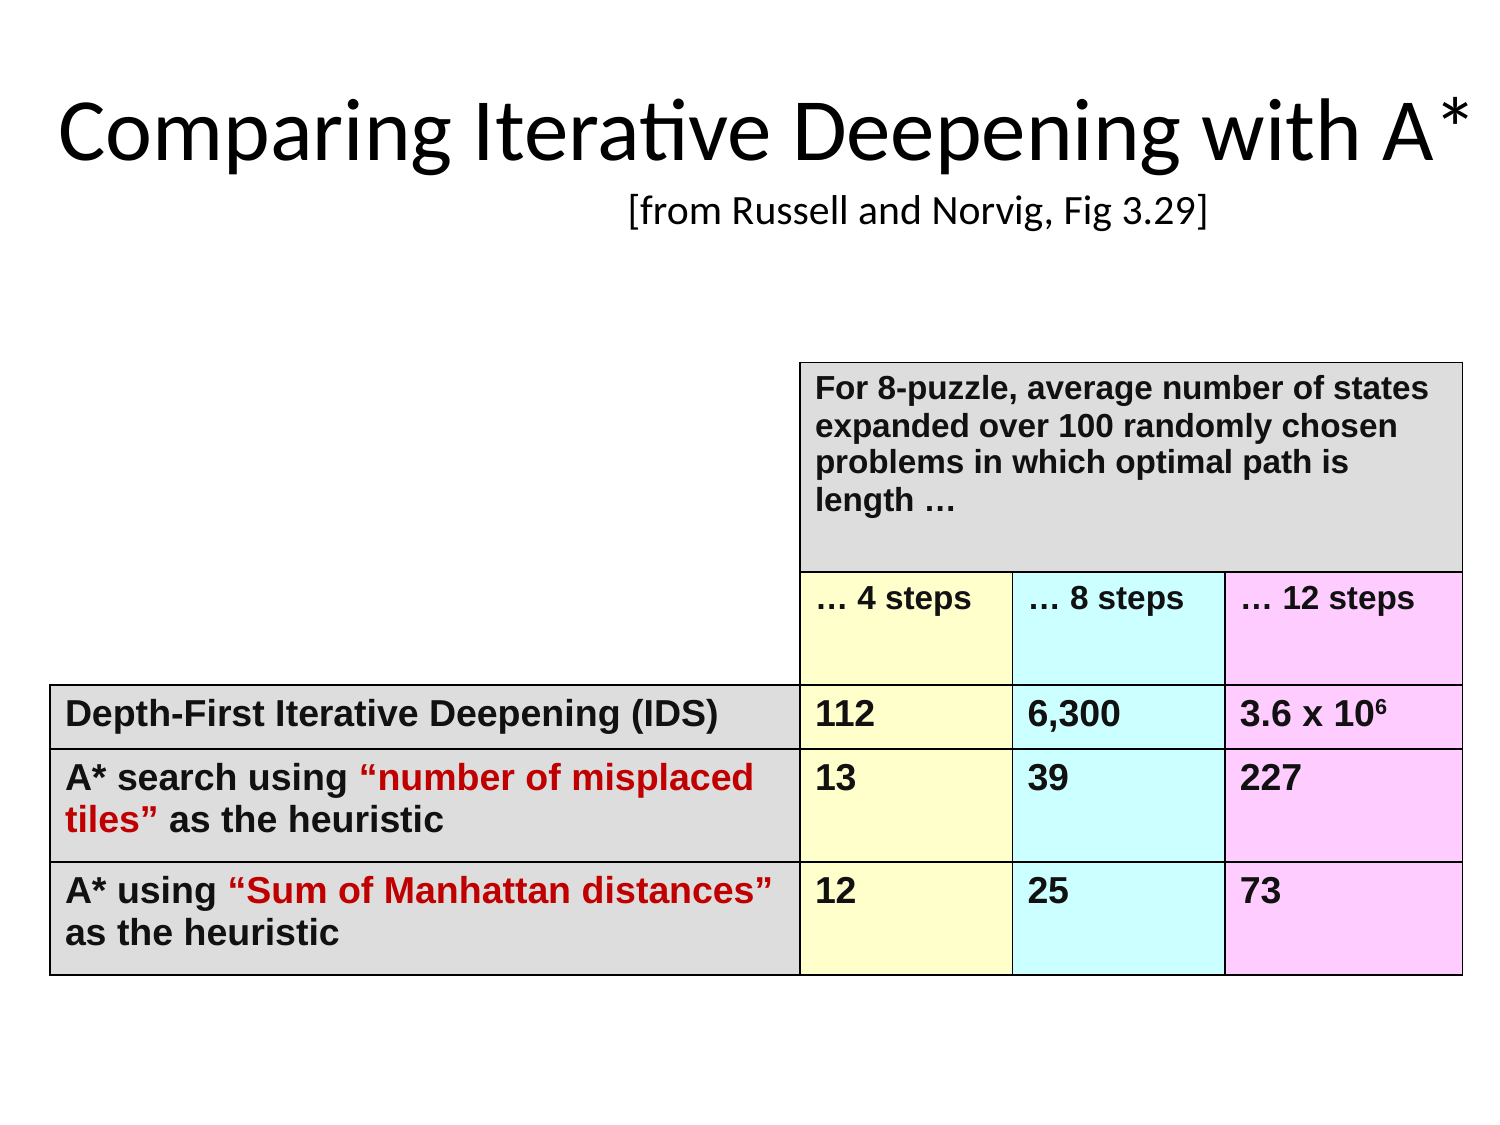

# Comparing Iterative Deepening with A*
[from Russell and Norvig, Fig 3.29]
|  | For 8-puzzle, average number of states expanded over 100 randomly chosen problems in which optimal path is length … |  |  |
| --- | --- | --- | --- |
|  | … 4 steps | … 8 steps | … 12 steps |
| Depth-First Iterative Deepening (IDS) | 112 | 6,300 | 3.6 x 106 |
| A\* search using “number of misplaced tiles” as the heuristic | 13 | 39 | 227 |
| A\* using “Sum of Manhattan distances” as the heuristic | 12 | 25 | 73 |